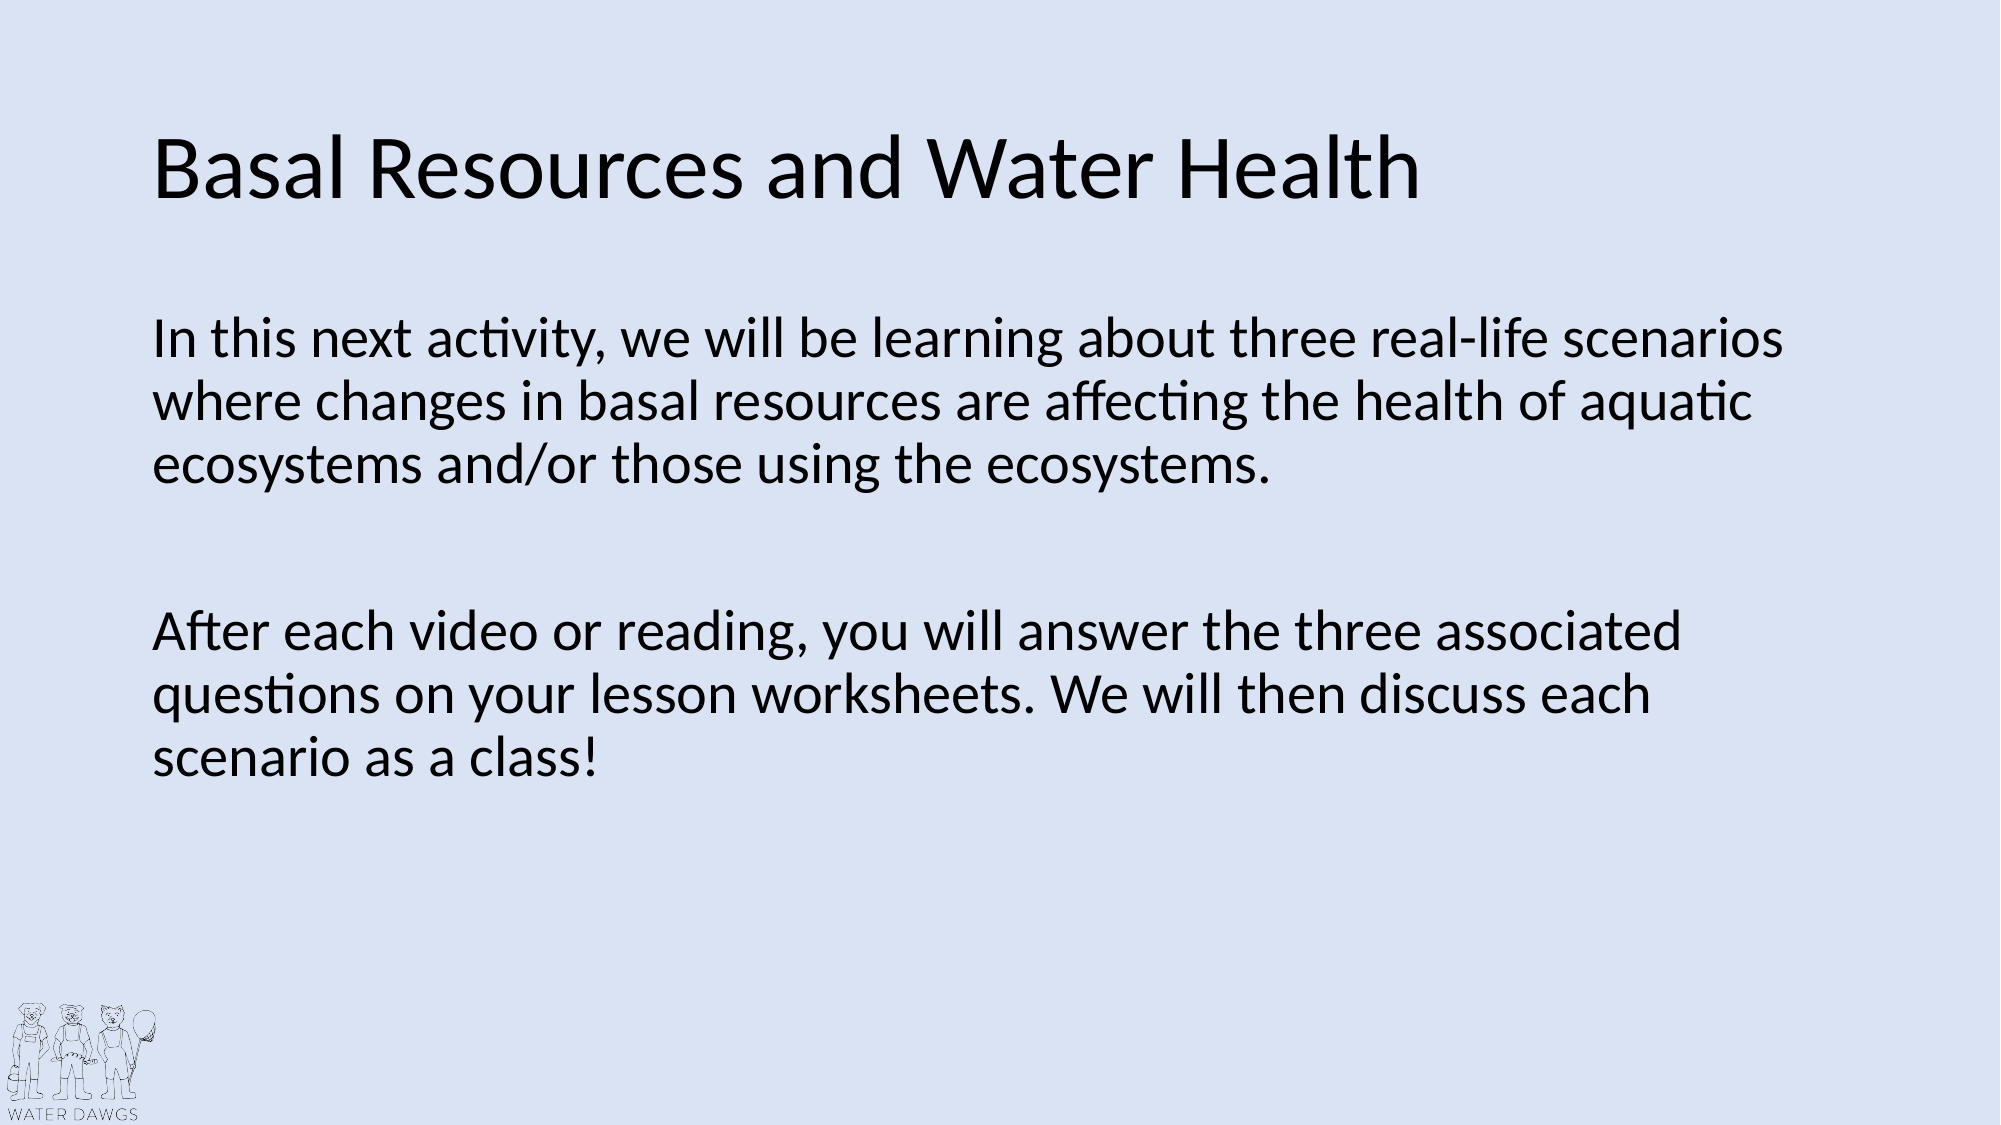

# Basal Resources and Water Health
In this next activity, we will be learning about three real-life scenarios where changes in basal resources are affecting the health of aquatic ecosystems and/or those using the ecosystems.

After each video or reading, you will answer the three associated questions on your lesson worksheets. We will then discuss each scenario as a class!